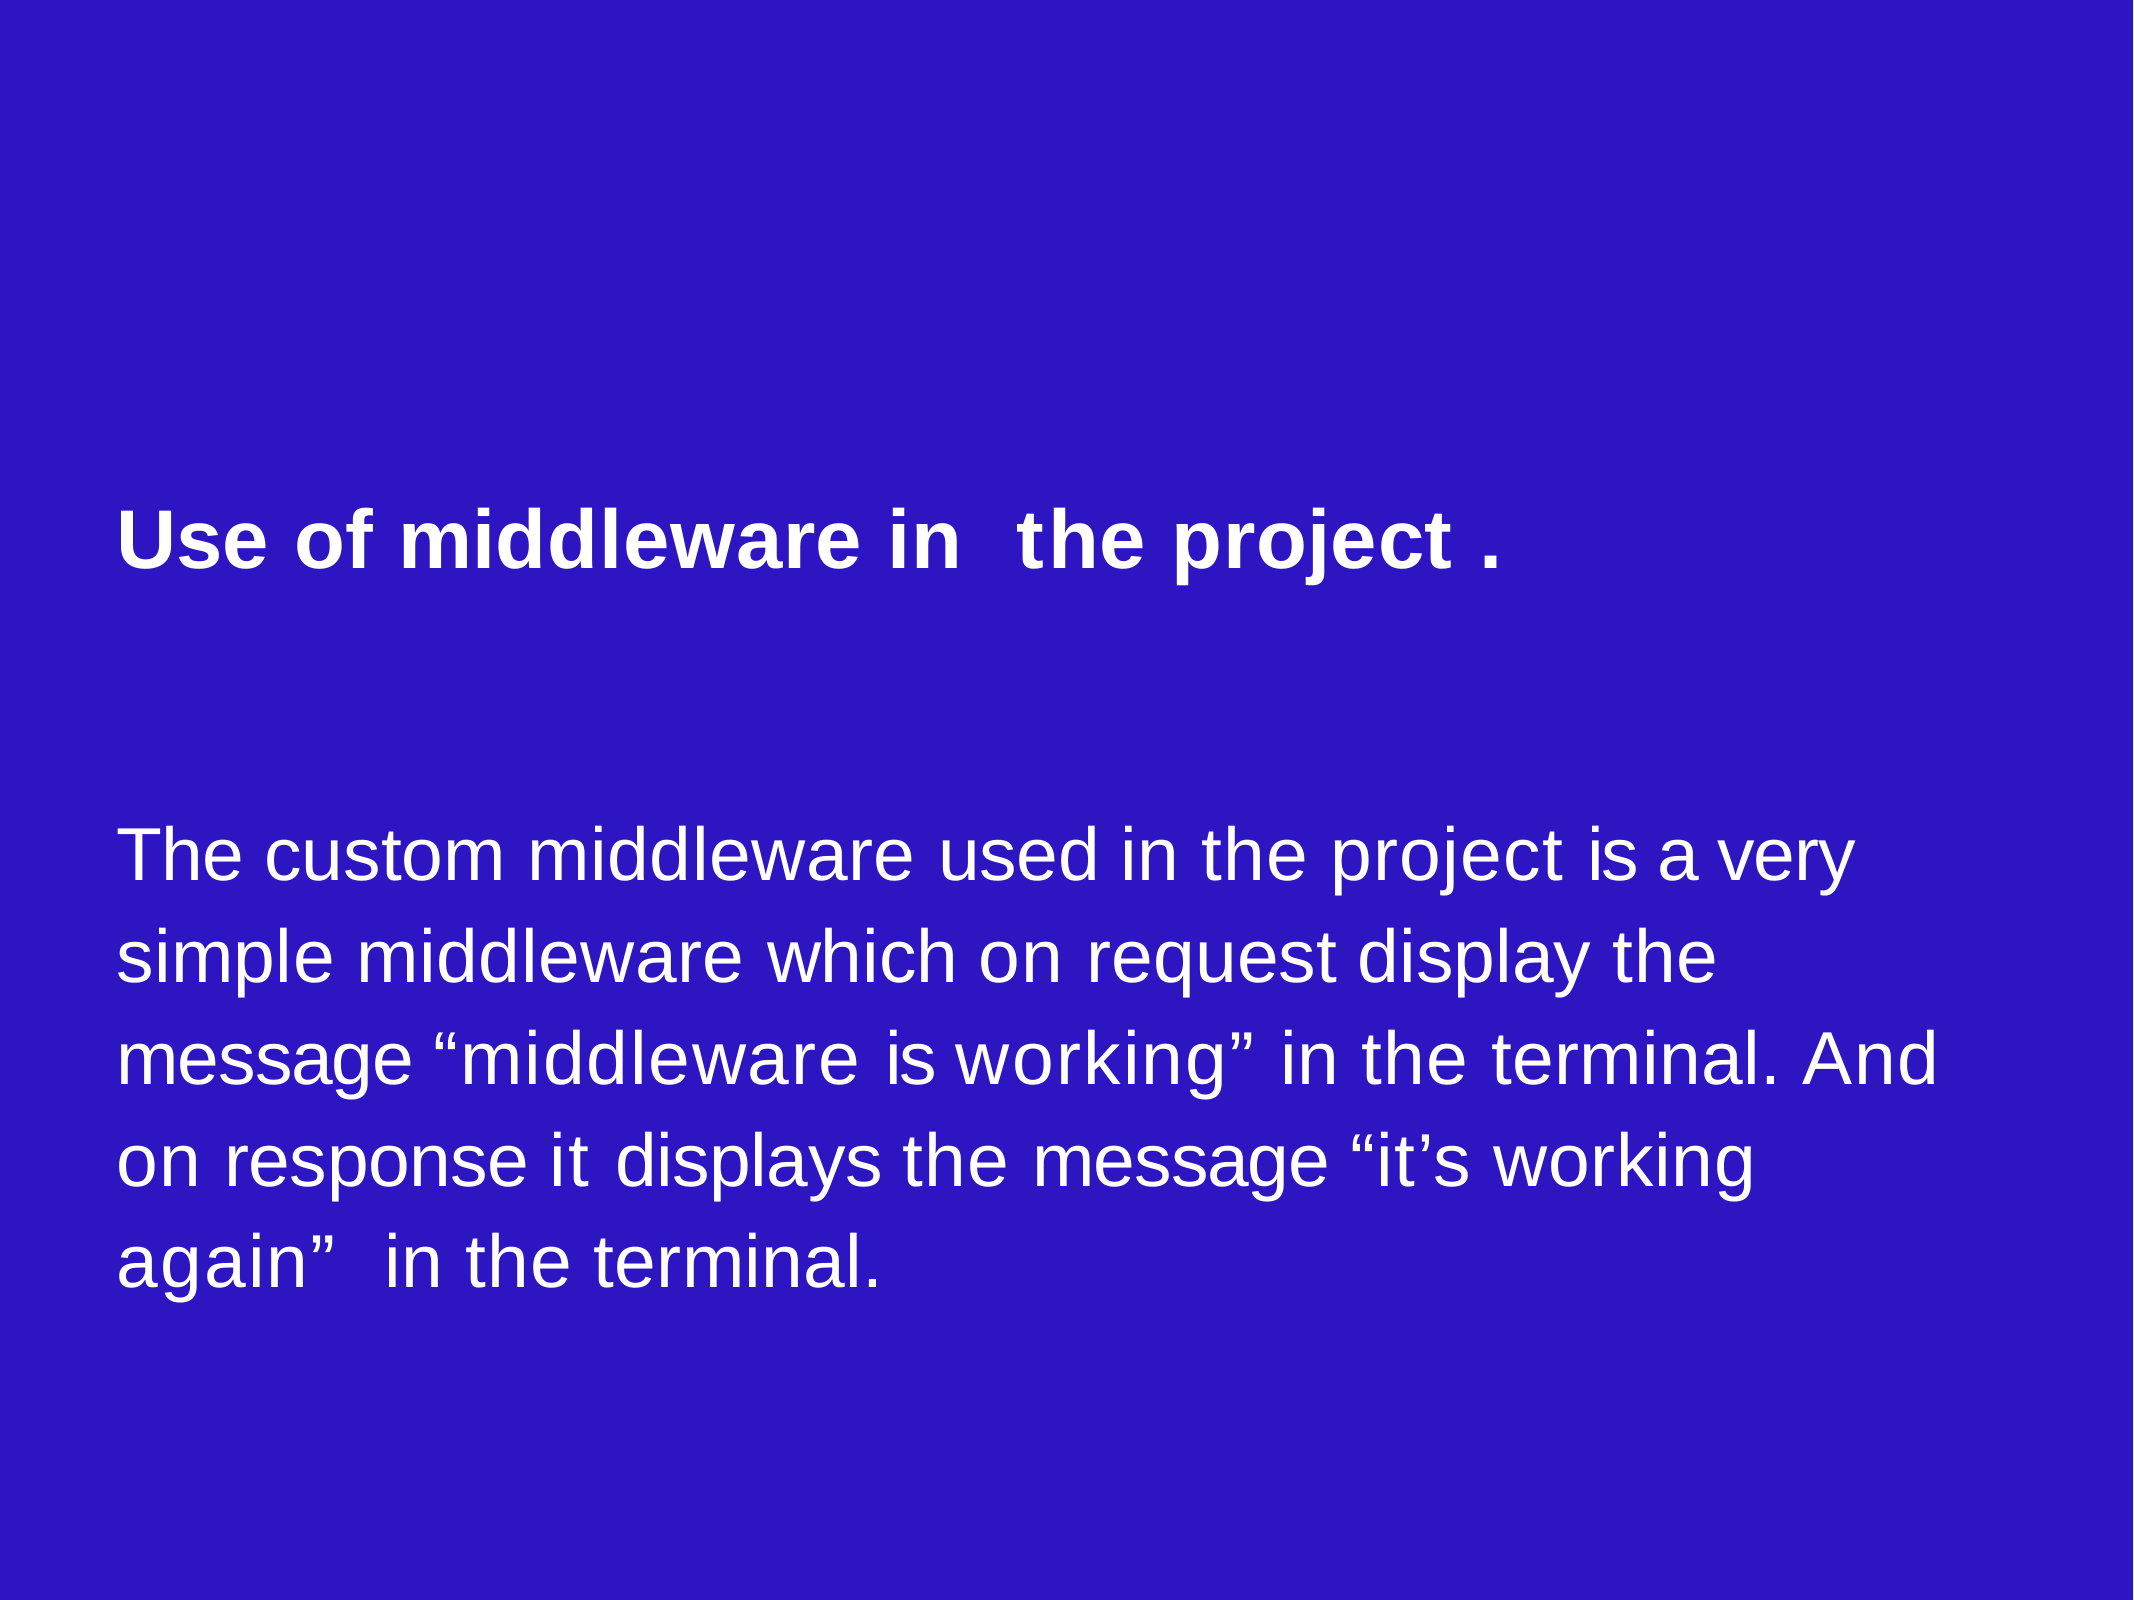

Use of middleware in	the project .
The custom middleware used in the project is a very  simple middleware which on request display the  message “middleware is working” in the terminal. And  on response it displays the message “it’s working again”  in the terminal.